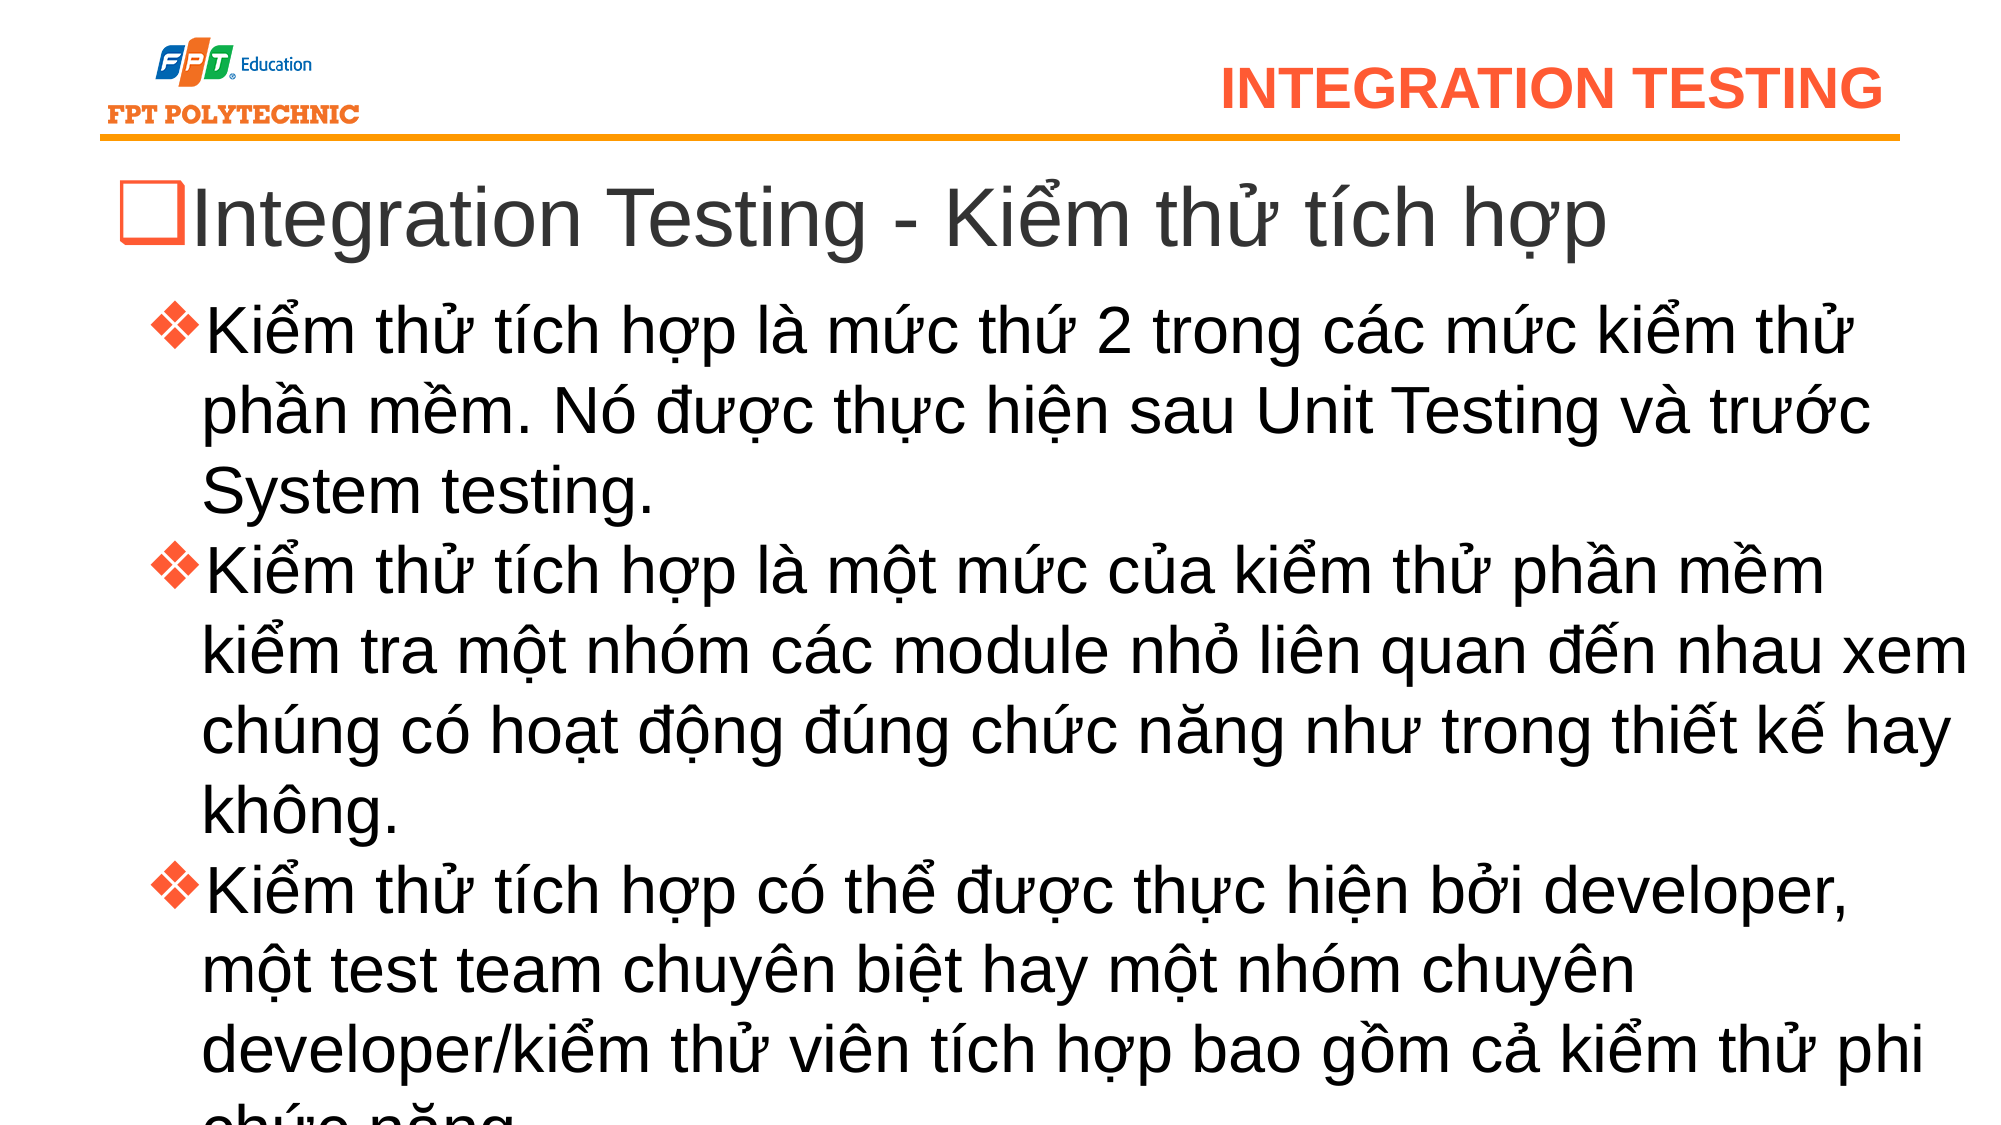

# integration testing
Integration Testing - Kiểm thử tích hợp
Kiểm thử tích hợp là mức thứ 2 trong các mức kiểm thử phần mềm. Nó được thực hiện sau Unit Testing và trước System testing.
Kiểm thử tích hợp là một mức của kiểm thử phần mềm kiểm tra một nhóm các module nhỏ liên quan đến nhau xem chúng có hoạt động đúng chức năng như trong thiết kế hay không.
Kiểm thử tích hợp có thể được thực hiện bởi developer, một test team chuyên biệt hay một nhóm chuyên developer/kiểm thử viên tích hợp bao gồm cả kiểm thử phi chức năng.